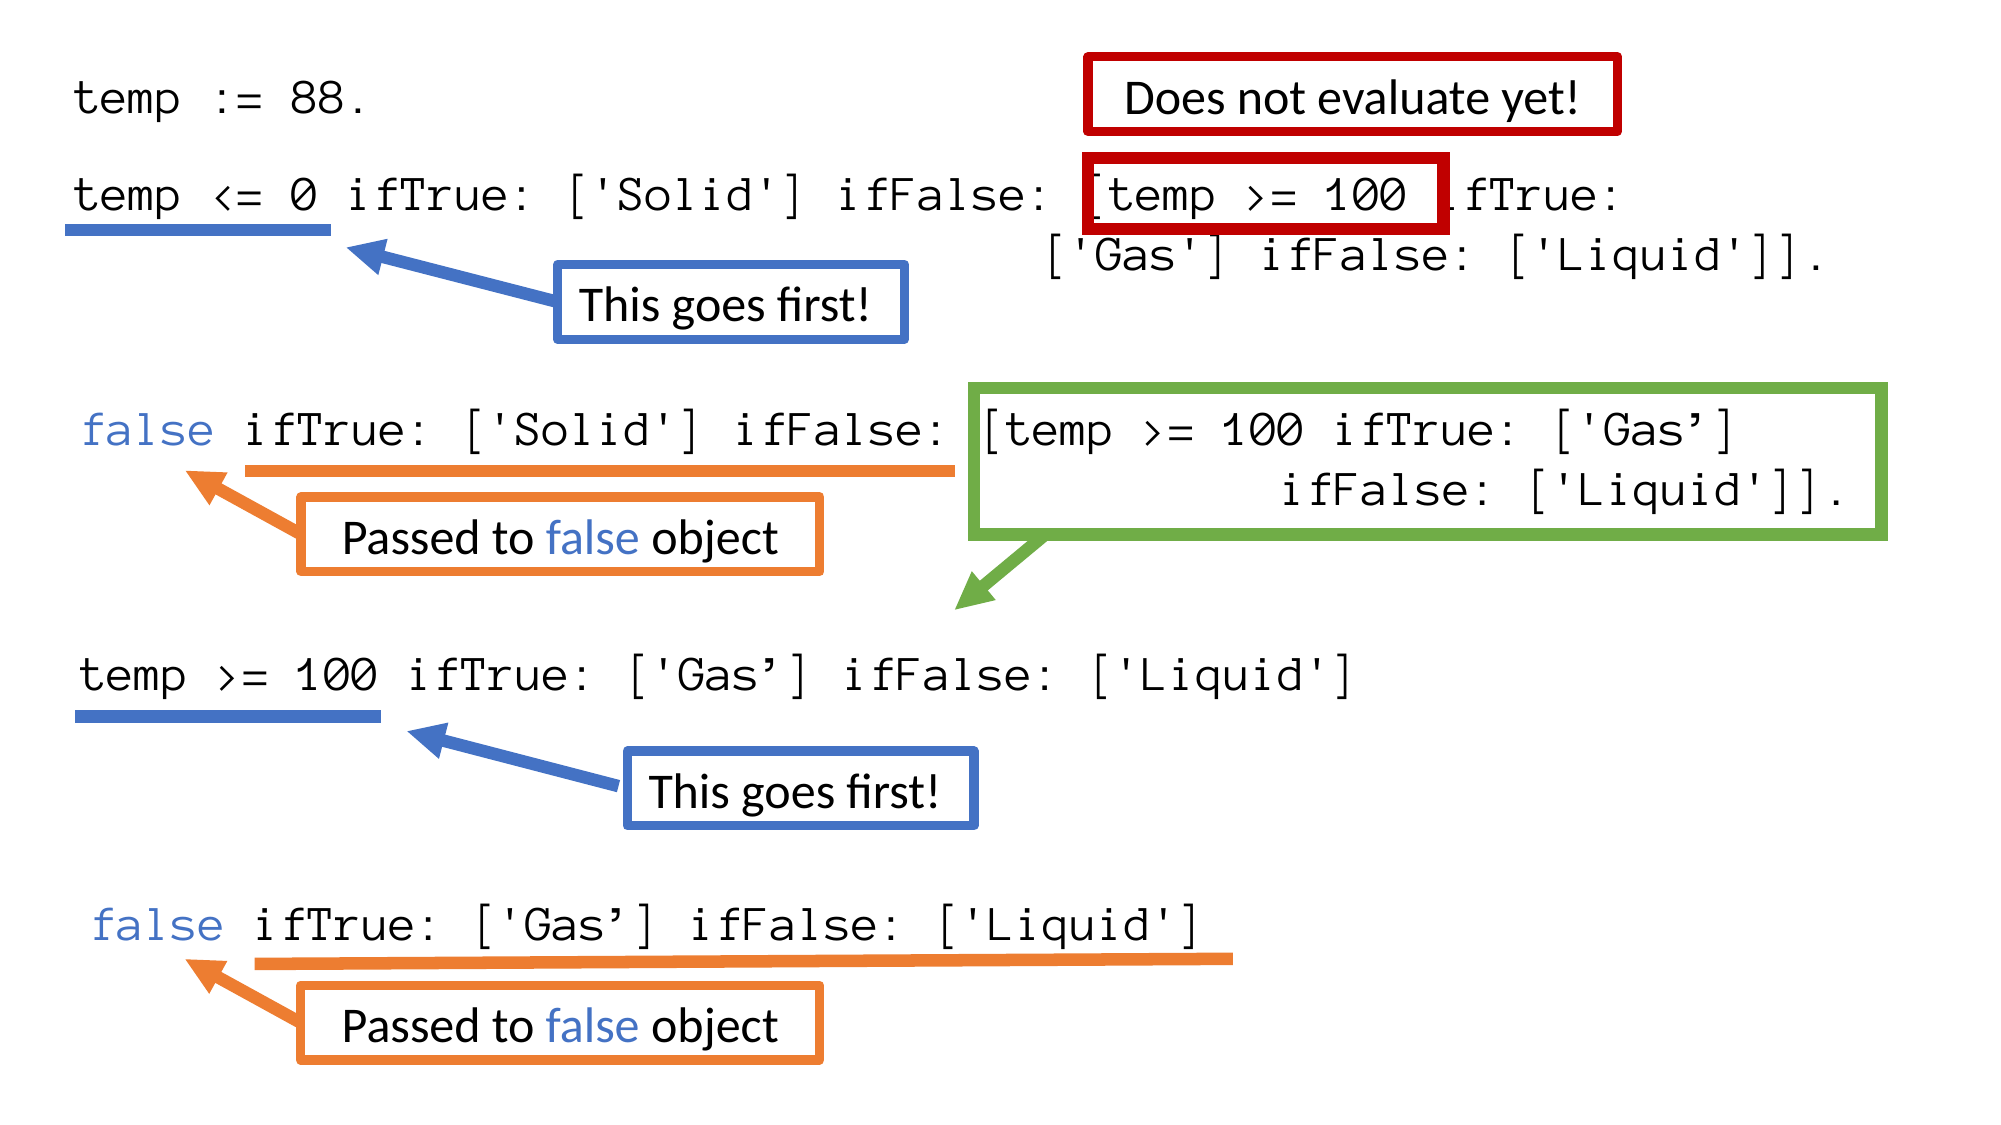

temp := 88.
Does not evaluate yet!
temp <= 0 ifTrue: ['Solid'] ifFalse: [temp >= 100 ifTrue: 							        ['Gas'] ifFalse: ['Liquid']].

This goes first!
false ifTrue: ['Solid'] ifFalse: [temp >= 100 ifTrue: ['Gas’] 									ifFalse: ['Liquid']].

Passed to false object
temp >= 100 ifTrue: ['Gas’] ifFalse: ['Liquid']
This goes first!
false ifTrue: ['Gas’] ifFalse: ['Liquid']
Passed to false object